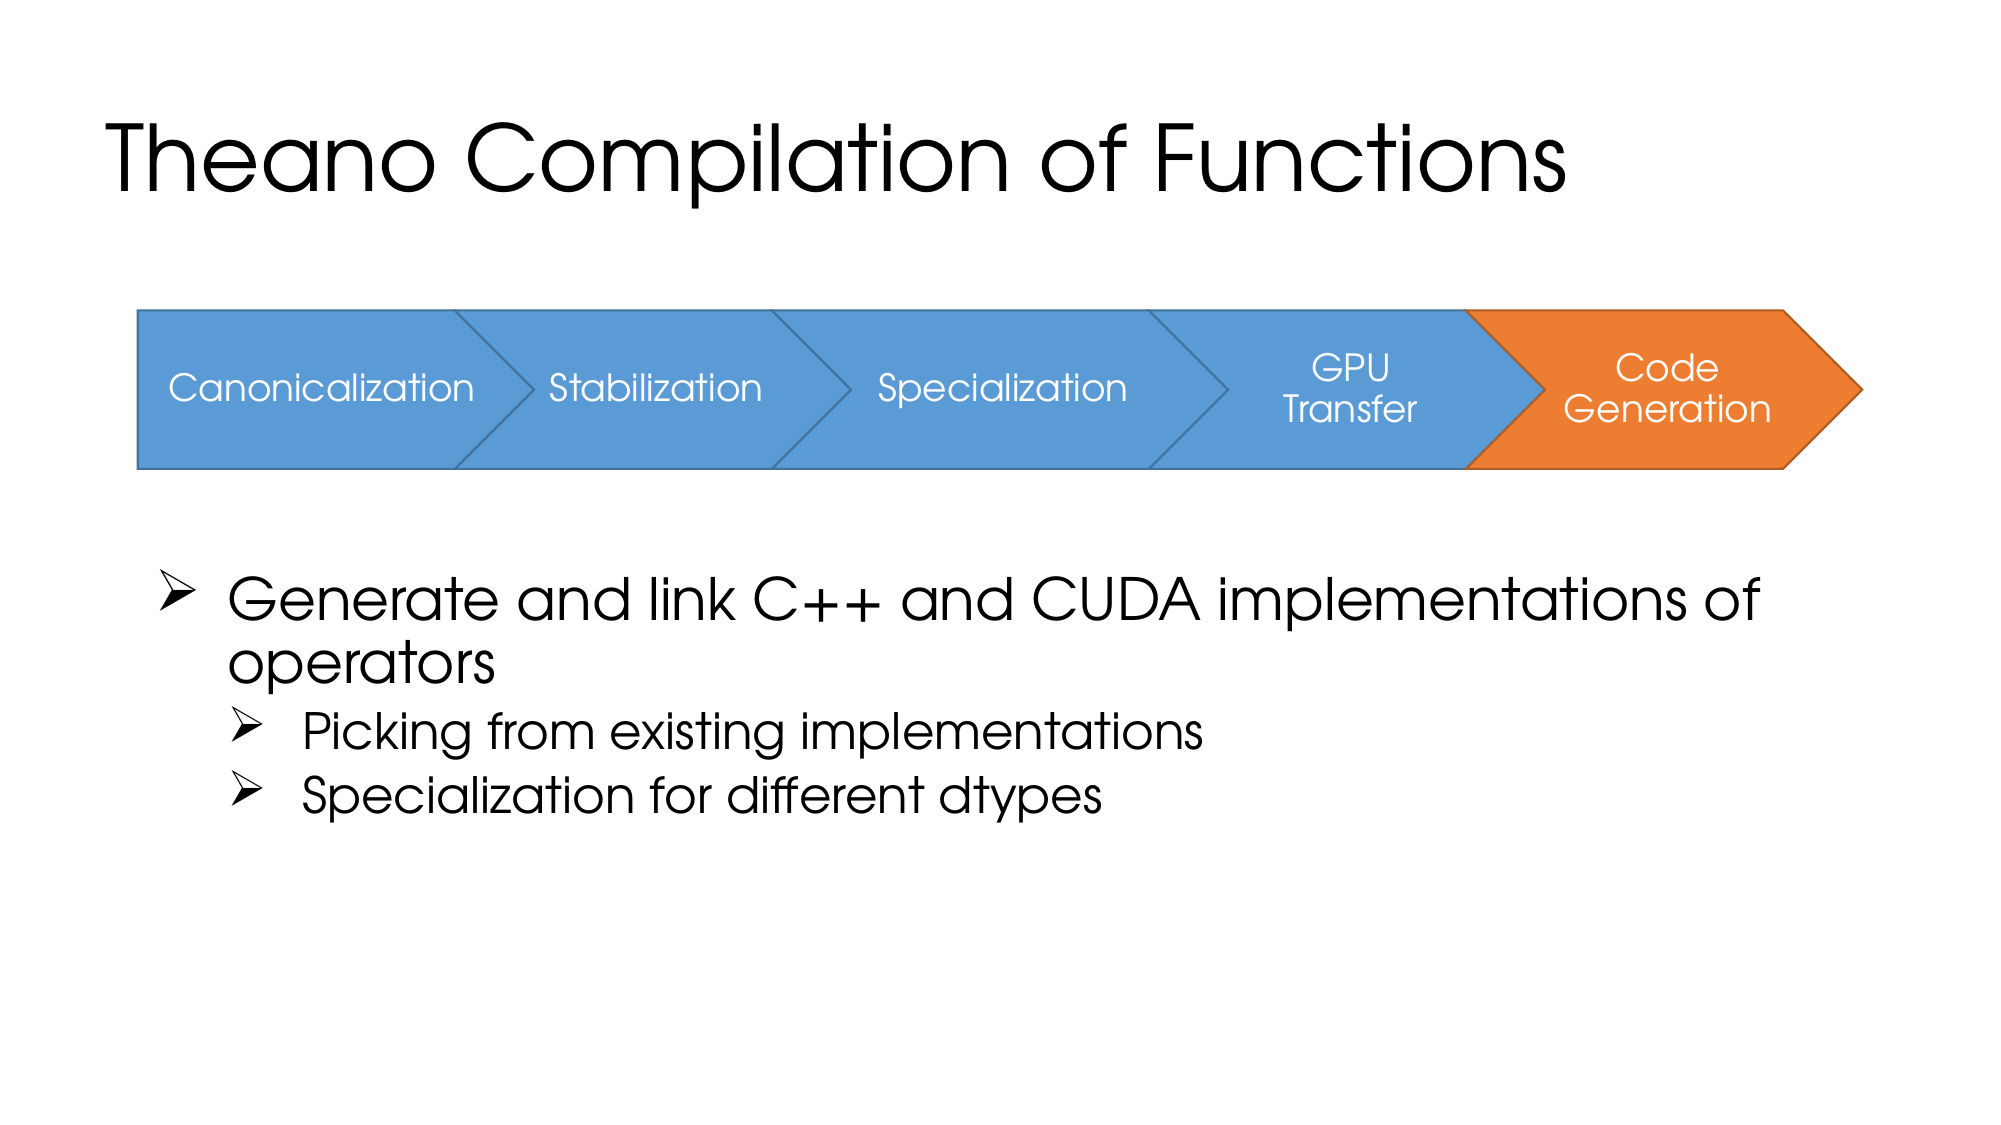

# Theano Compilation of Functions
Canonicalization
Stabilization
Specialization
GPU Transfer
Code Generation
Generate and link C++ and CUDA implementations of operators
Picking from existing implementations
Specialization for different dtypes